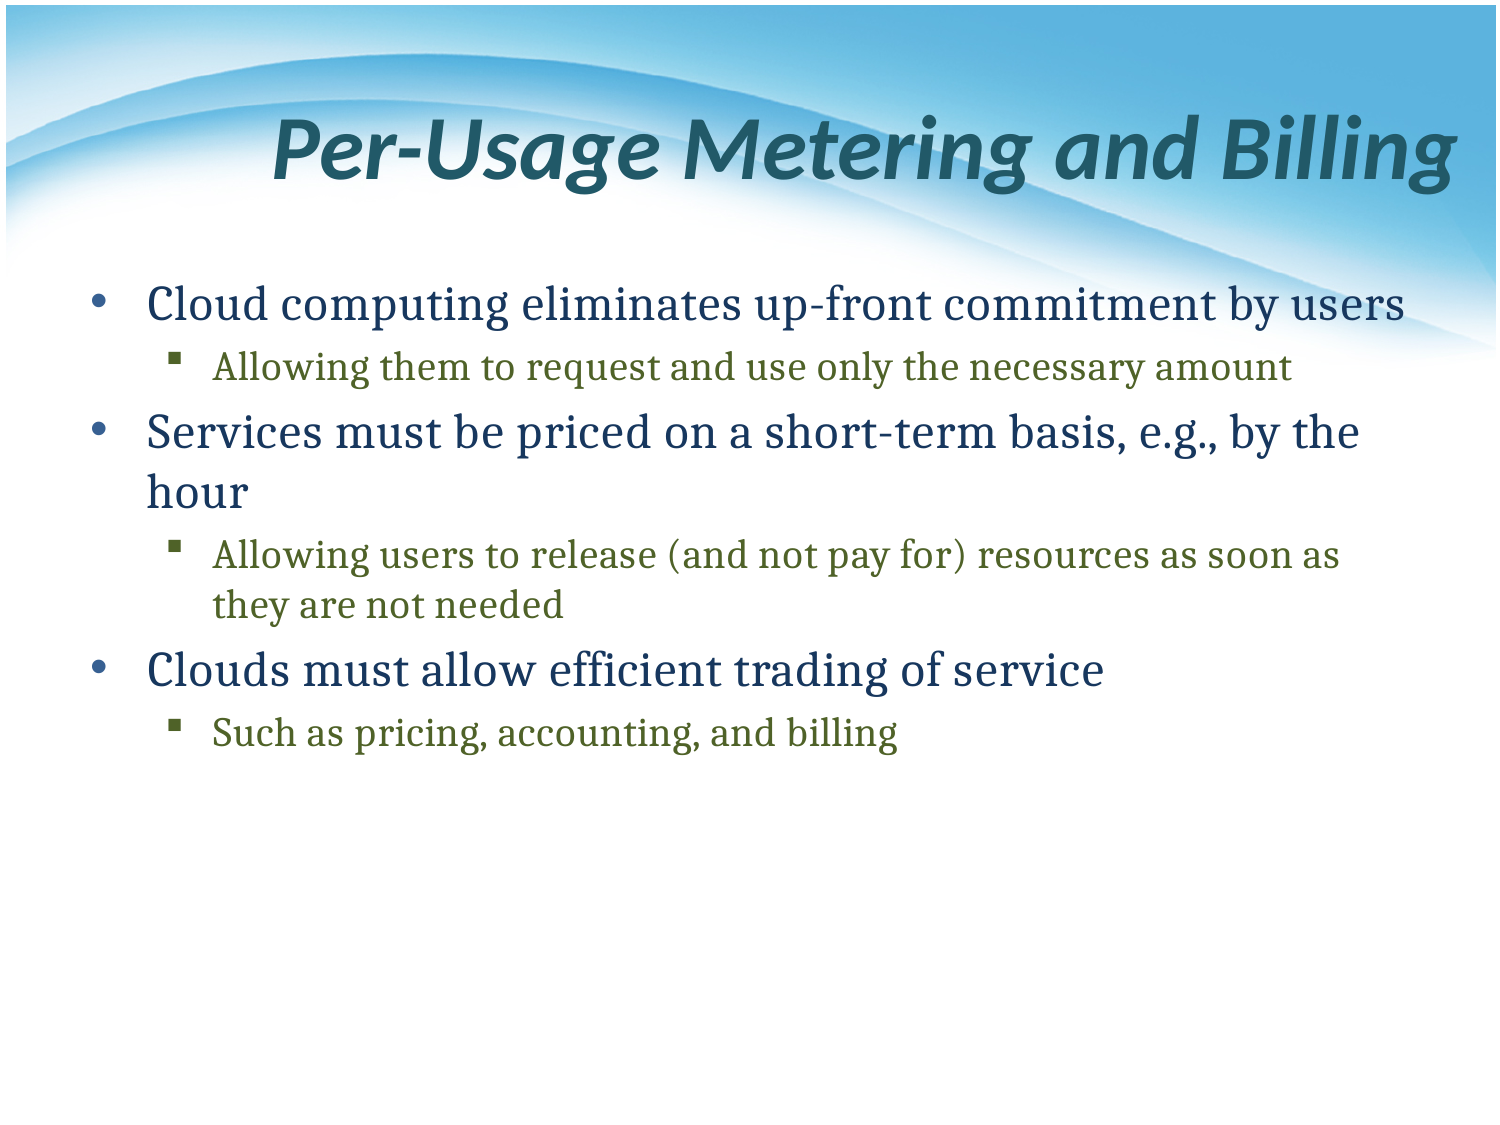

# Per-Usage Metering and Billing
Cloud computing eliminates up-front commitment by users
Allowing them to request and use only the necessary amount
Services must be priced on a short-term basis, e.g., by the hour
Allowing users to release (and not pay for) resources as soon as they are not needed
Clouds must allow efficient trading of service
Such as pricing, accounting, and billing